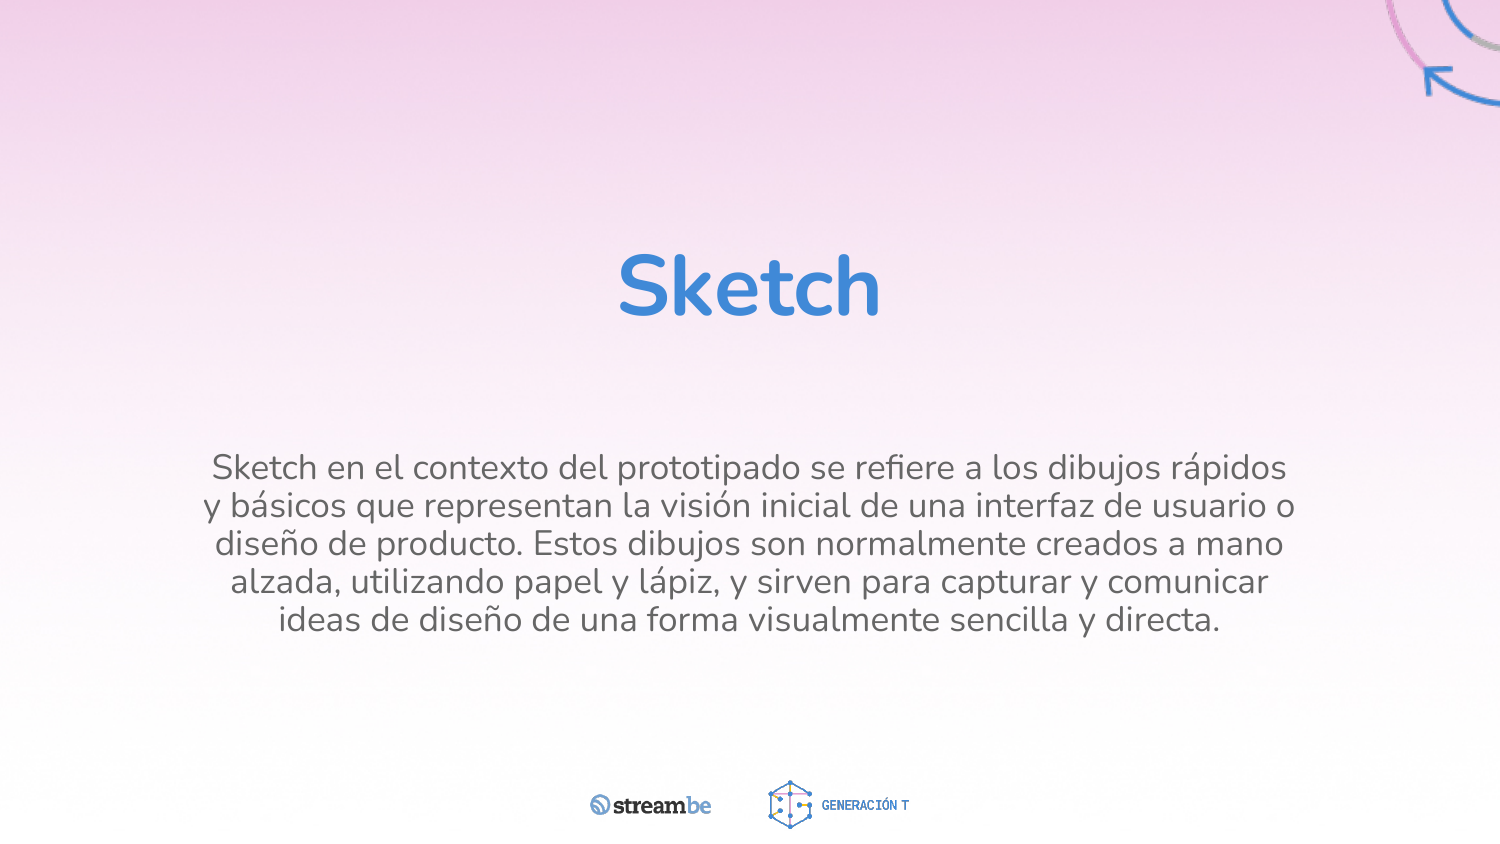

# Sketch

Sketch en el contexto del prototipado se refiere a los dibujos rápidos y básicos que representan la visión inicial de una interfaz de usuario o diseño de producto. Estos dibujos son normalmente creados a mano alzada, utilizando papel y lápiz, y sirven para capturar y comunicar ideas de diseño de una forma visualmente sencilla y directa.